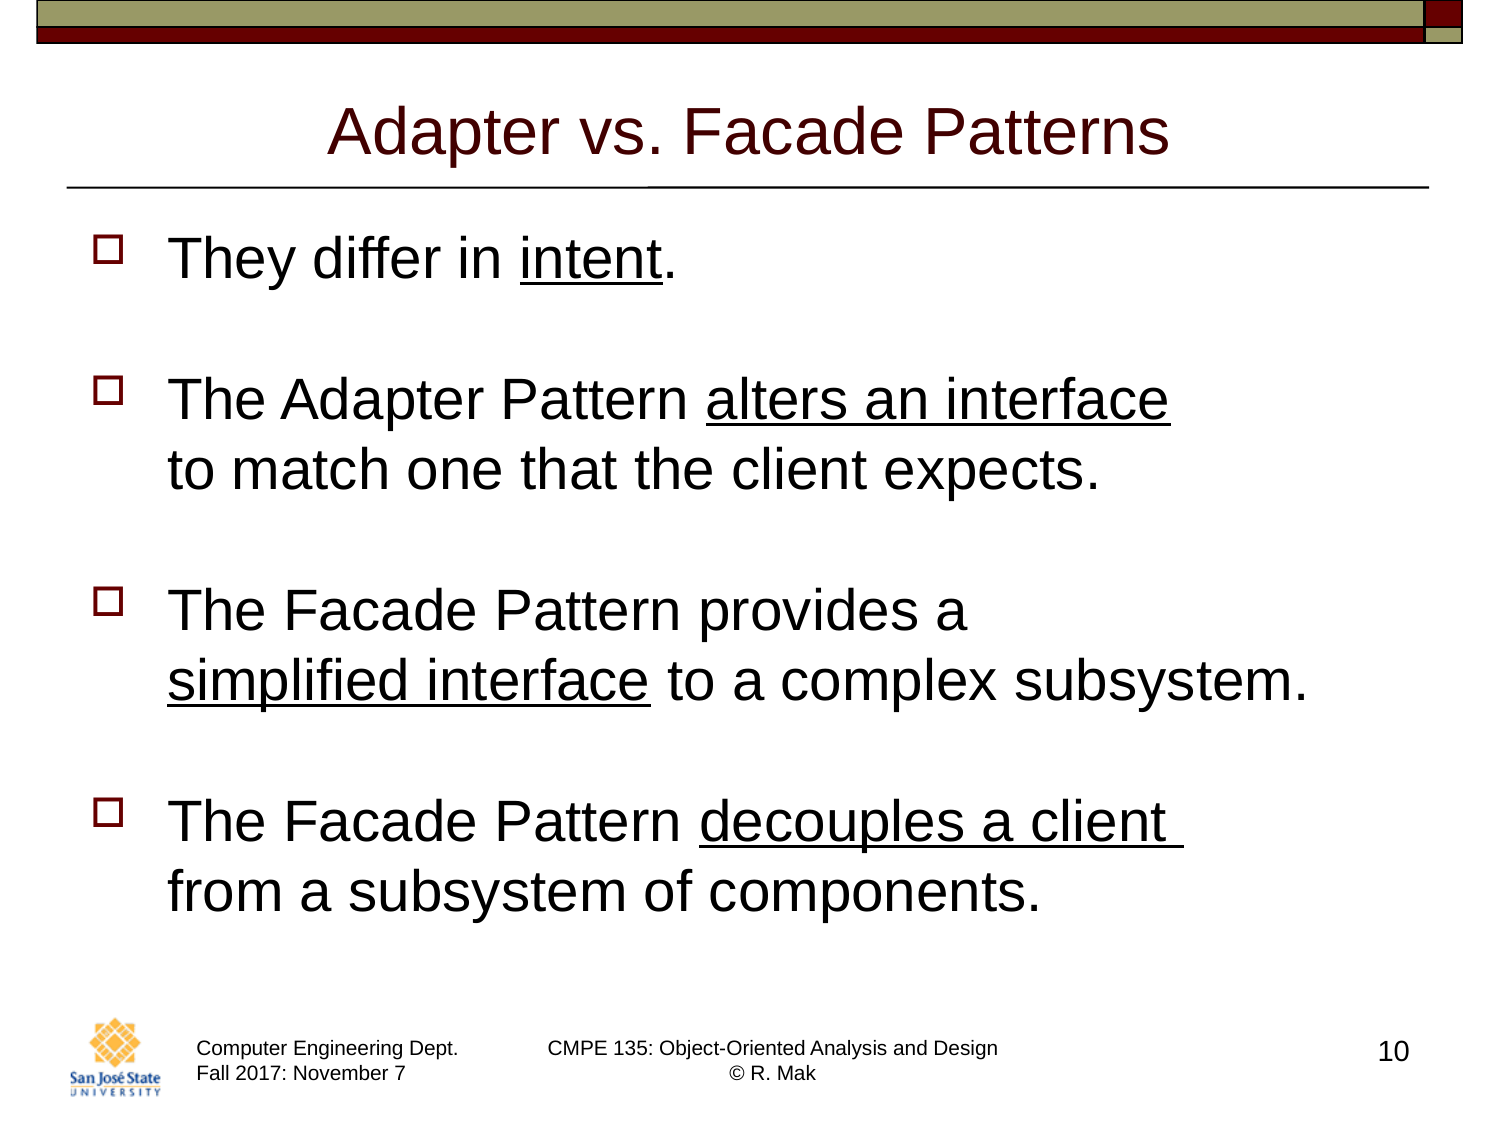

# Adapter vs. Facade Patterns
They differ in intent.

The Adapter Pattern alters an interface
to match one that the client expects.

The Facade Pattern provides a
simplified interface to a complex subsystem.

The Facade Pattern decouples a client
from a subsystem of components.
10